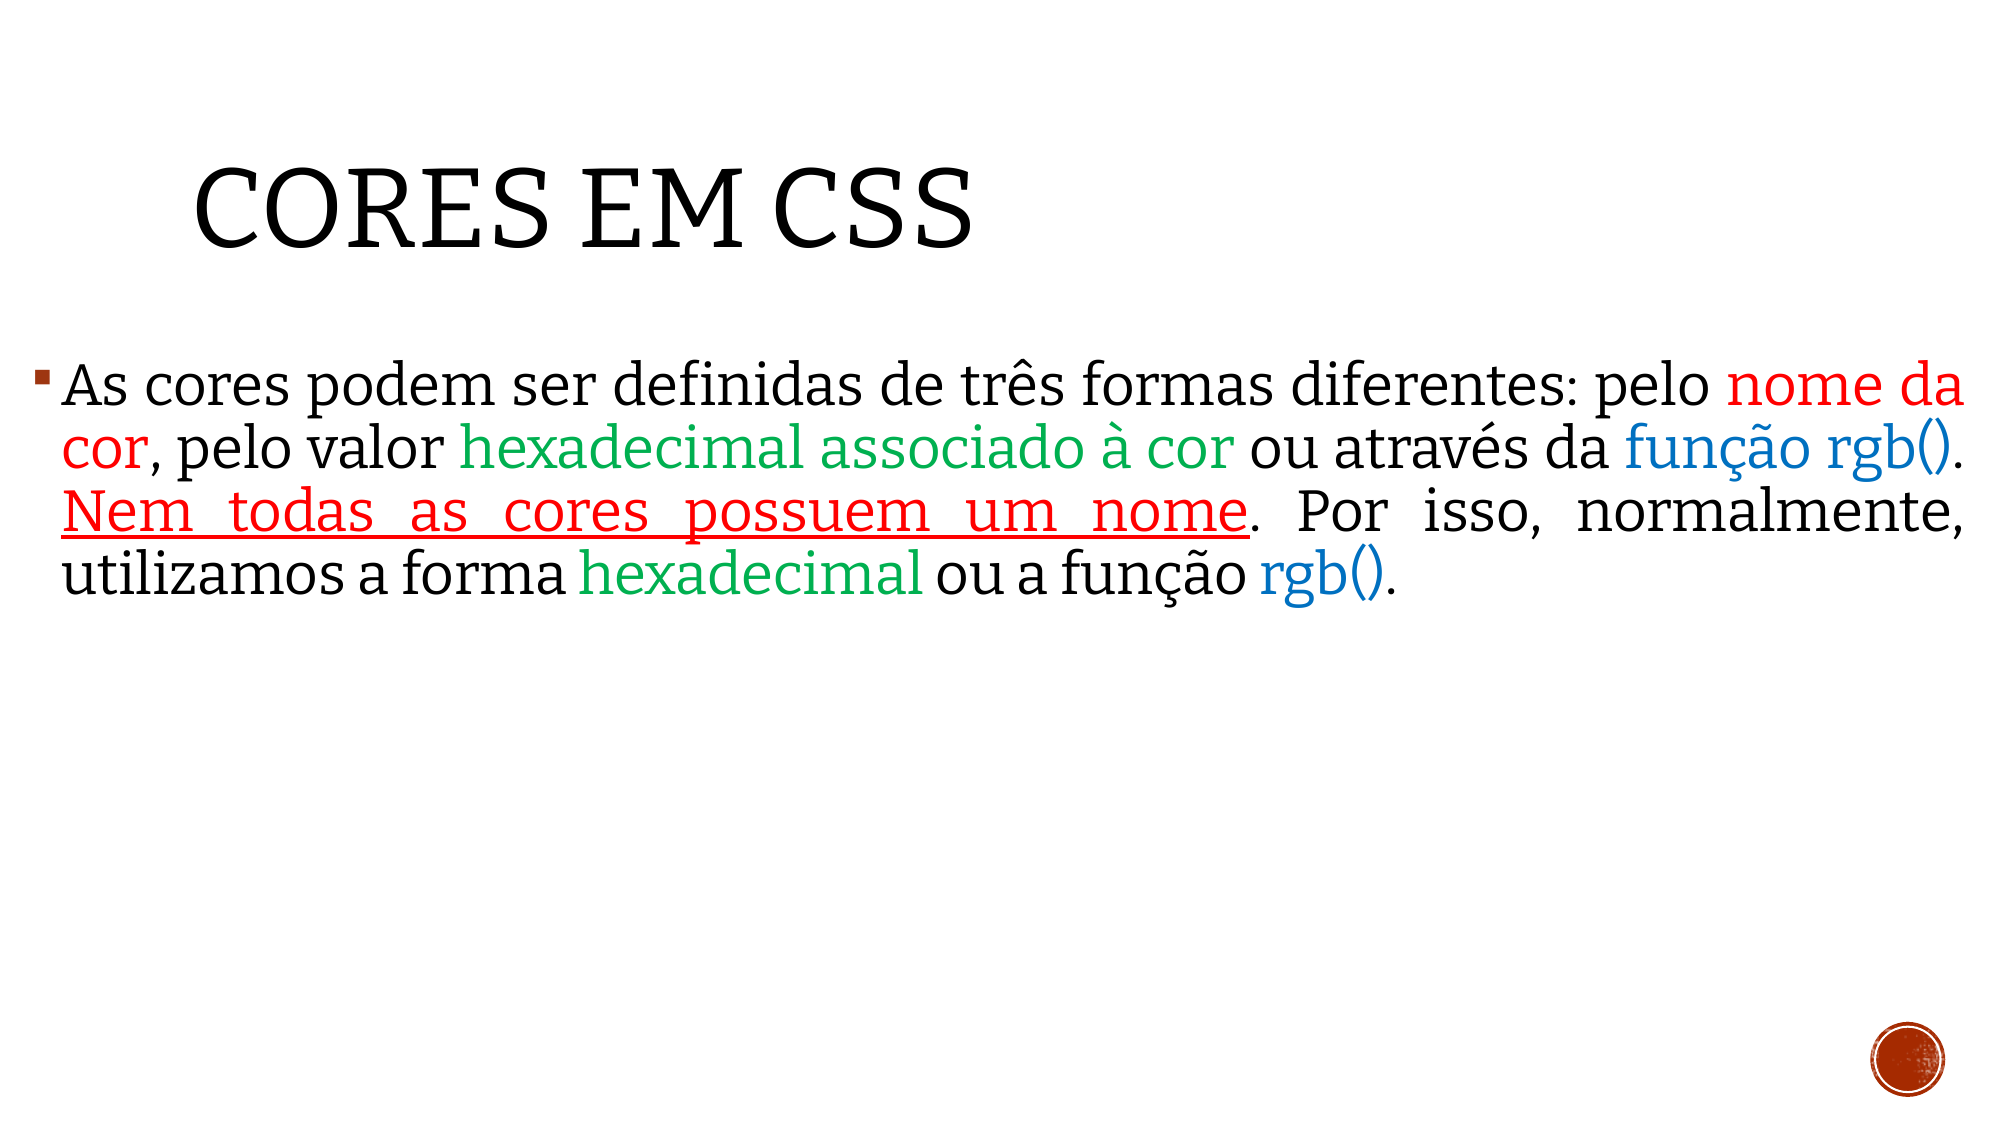

# Cores em CSS
As cores podem ser definidas de três formas diferentes: pelo nome da cor, pelo valor hexadecimal associado à cor ou através da função rgb(). Nem todas as cores possuem um nome. Por isso, normalmente, utilizamos a forma hexadecimal ou a função rgb().